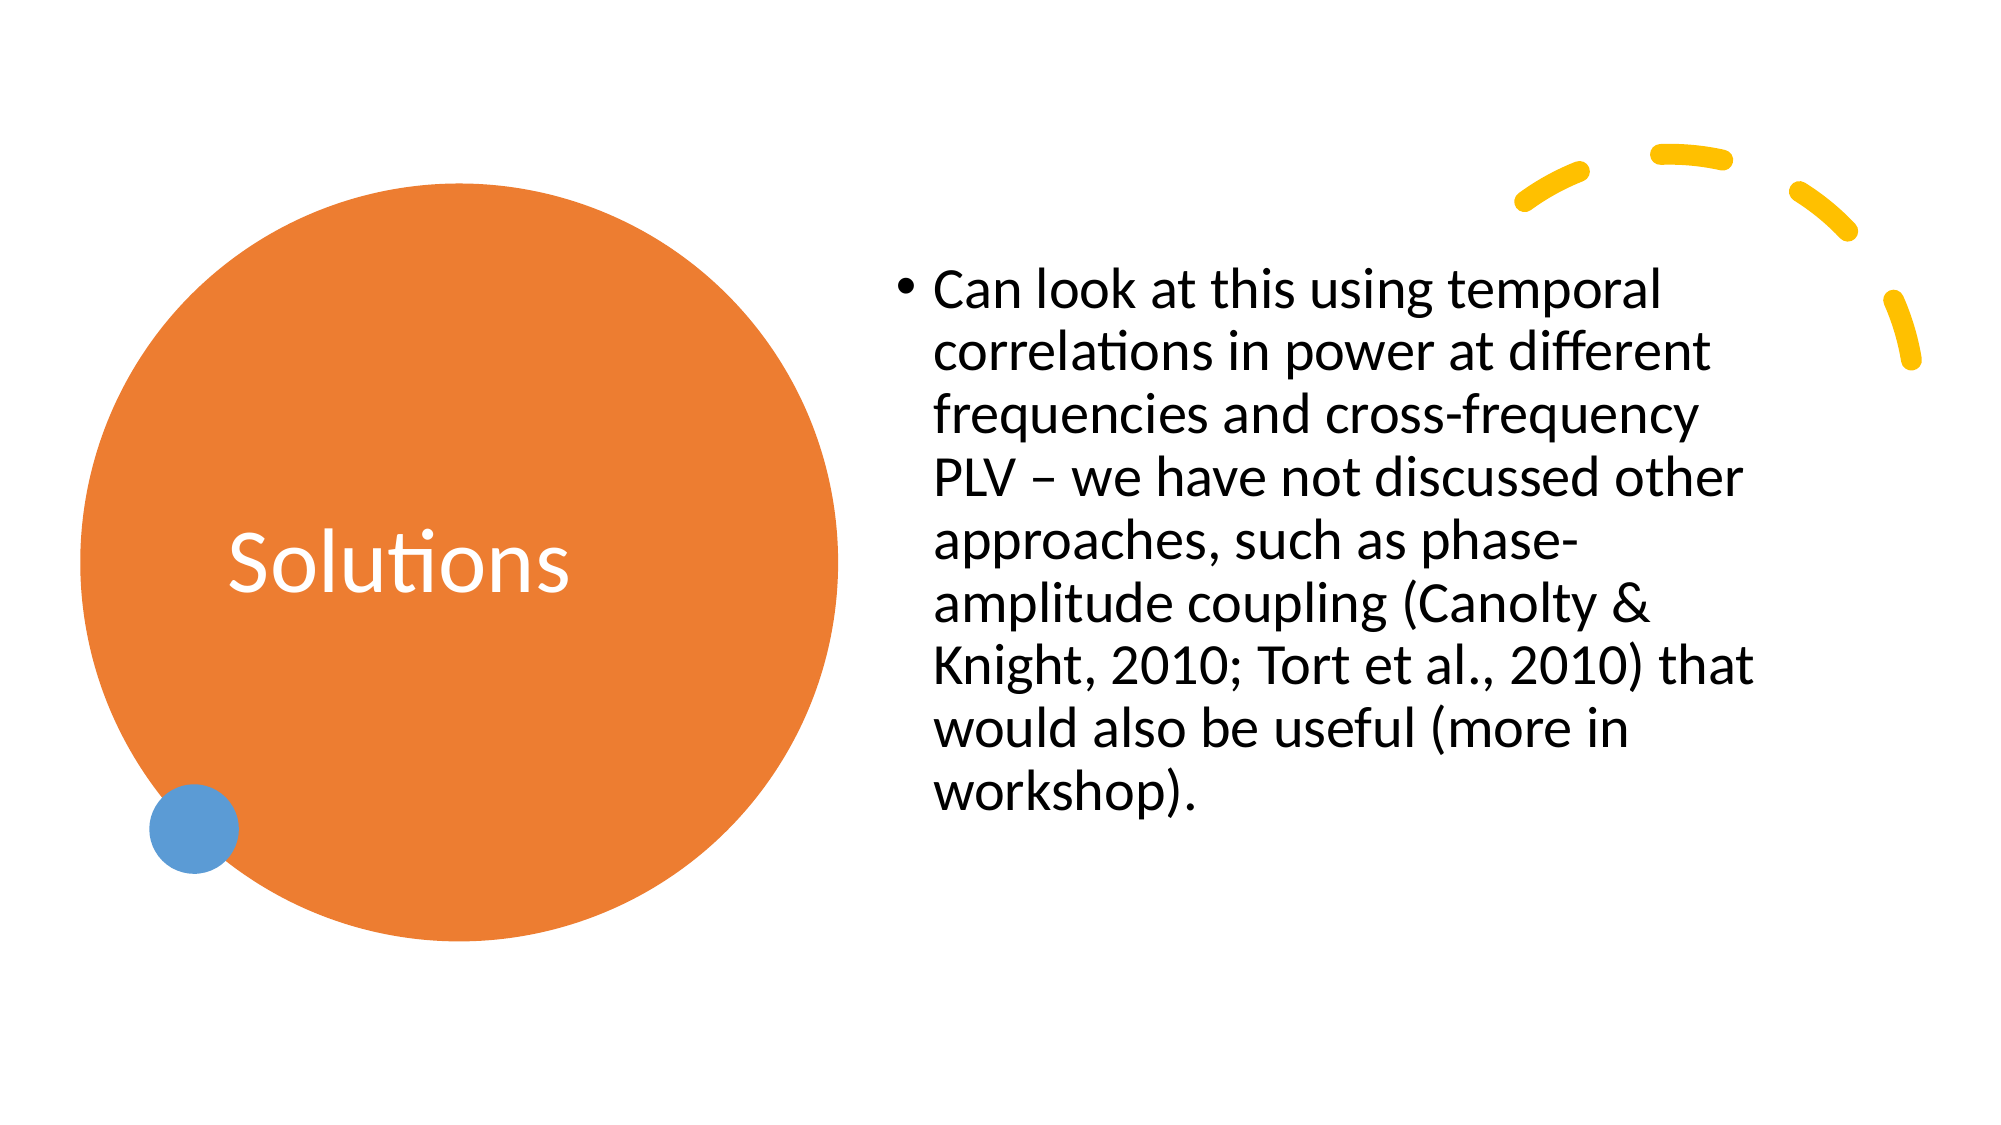

# Solutions
Can look at this using temporal correlations in power at different frequencies and cross-frequency PLV – we have not discussed other approaches, such as phase-amplitude coupling (Canolty & Knight, 2010; Tort et al., 2010) that would also be useful (more in workshop).